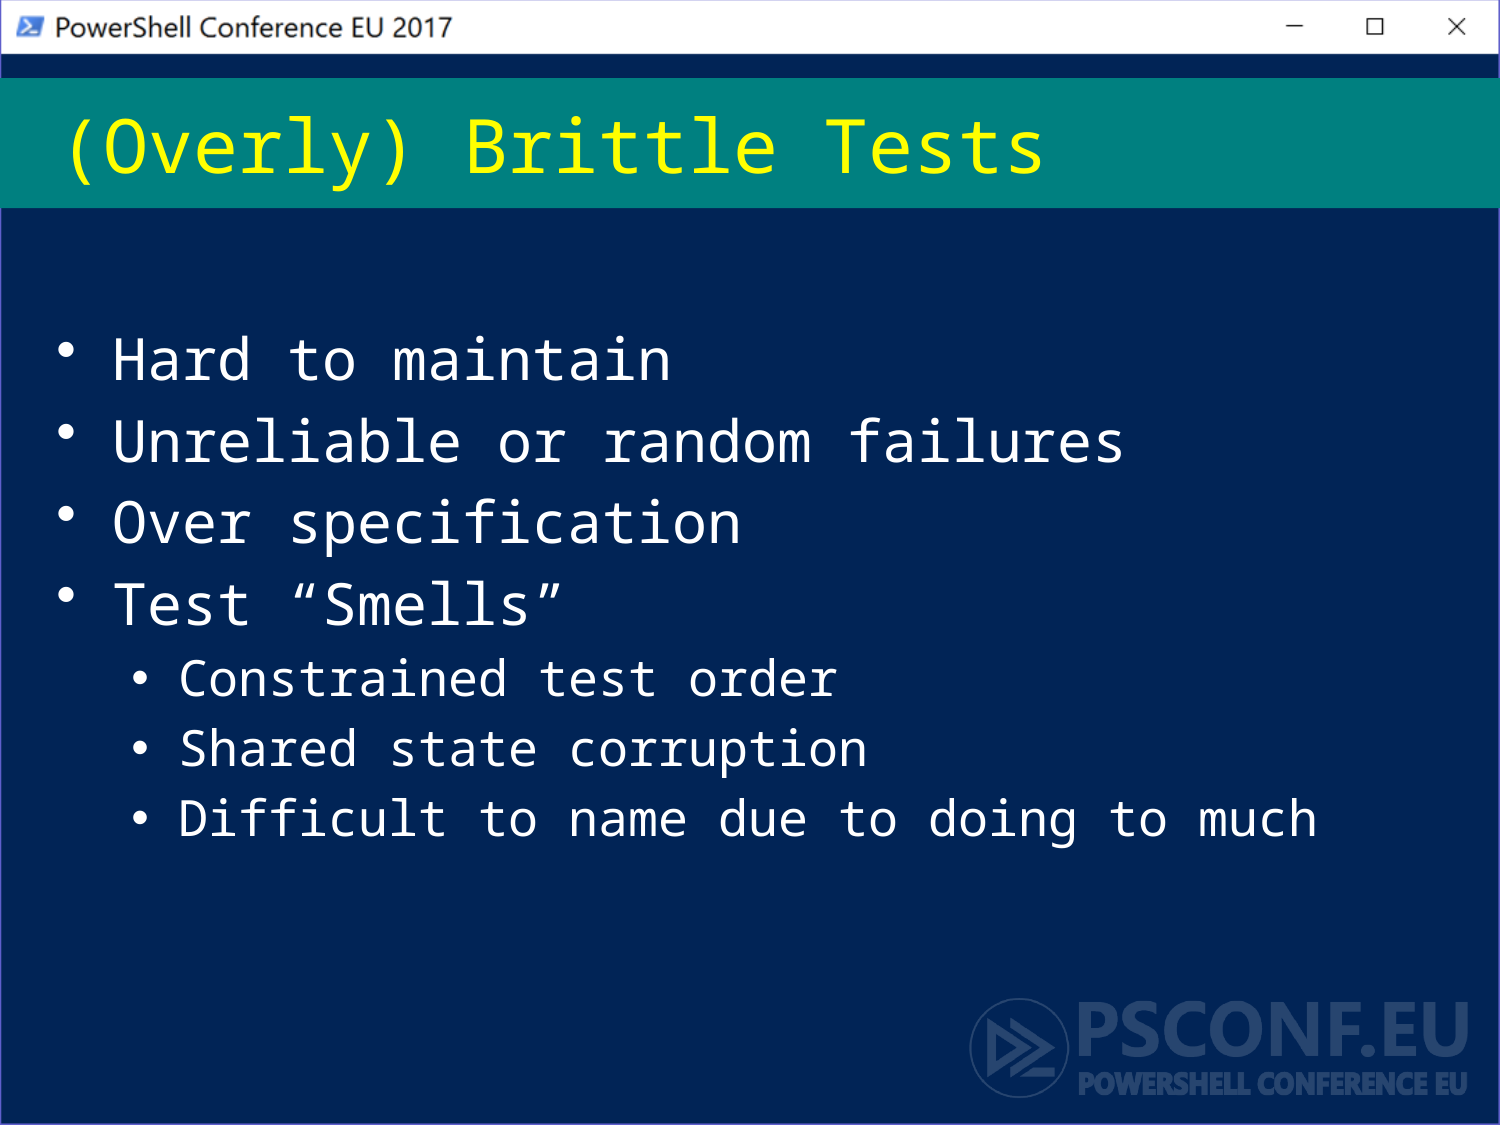

# (Overly) Brittle Tests
Hard to maintain
Unreliable or random failures
Over specification
Test “Smells”
Constrained test order
Shared state corruption
Difficult to name due to doing to much